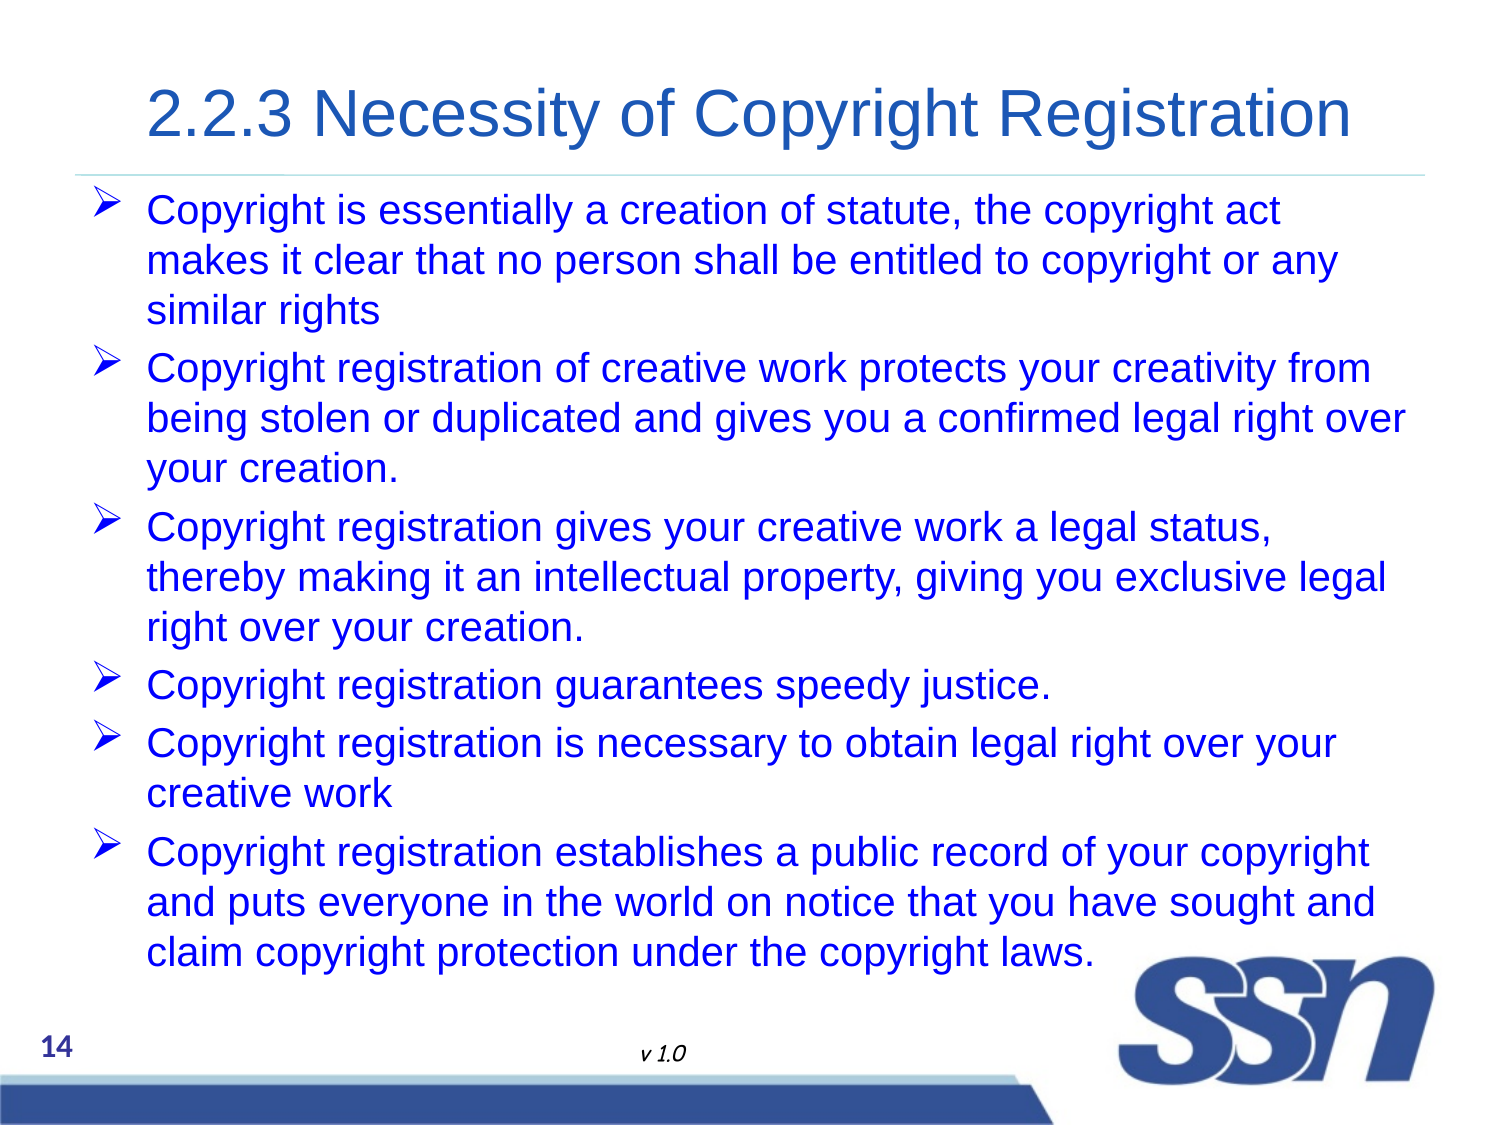

# 2.2.3 Necessity of Copyright Registration
Copyright is essentially a creation of statute, the copyright act makes it clear that no person shall be entitled to copyright or any similar rights
Copyright registration of creative work protects your creativity from being stolen or duplicated and gives you a confirmed legal right over your creation.
Copyright registration gives your creative work a legal status, thereby making it an intellectual property, giving you exclusive legal right over your creation.
Copyright registration guarantees speedy justice.
Copyright registration is necessary to obtain legal right over your creative work
Copyright registration establishes a public record of your copyright and puts everyone in the world on notice that you have sought and claim copyright protection under the copyright laws.